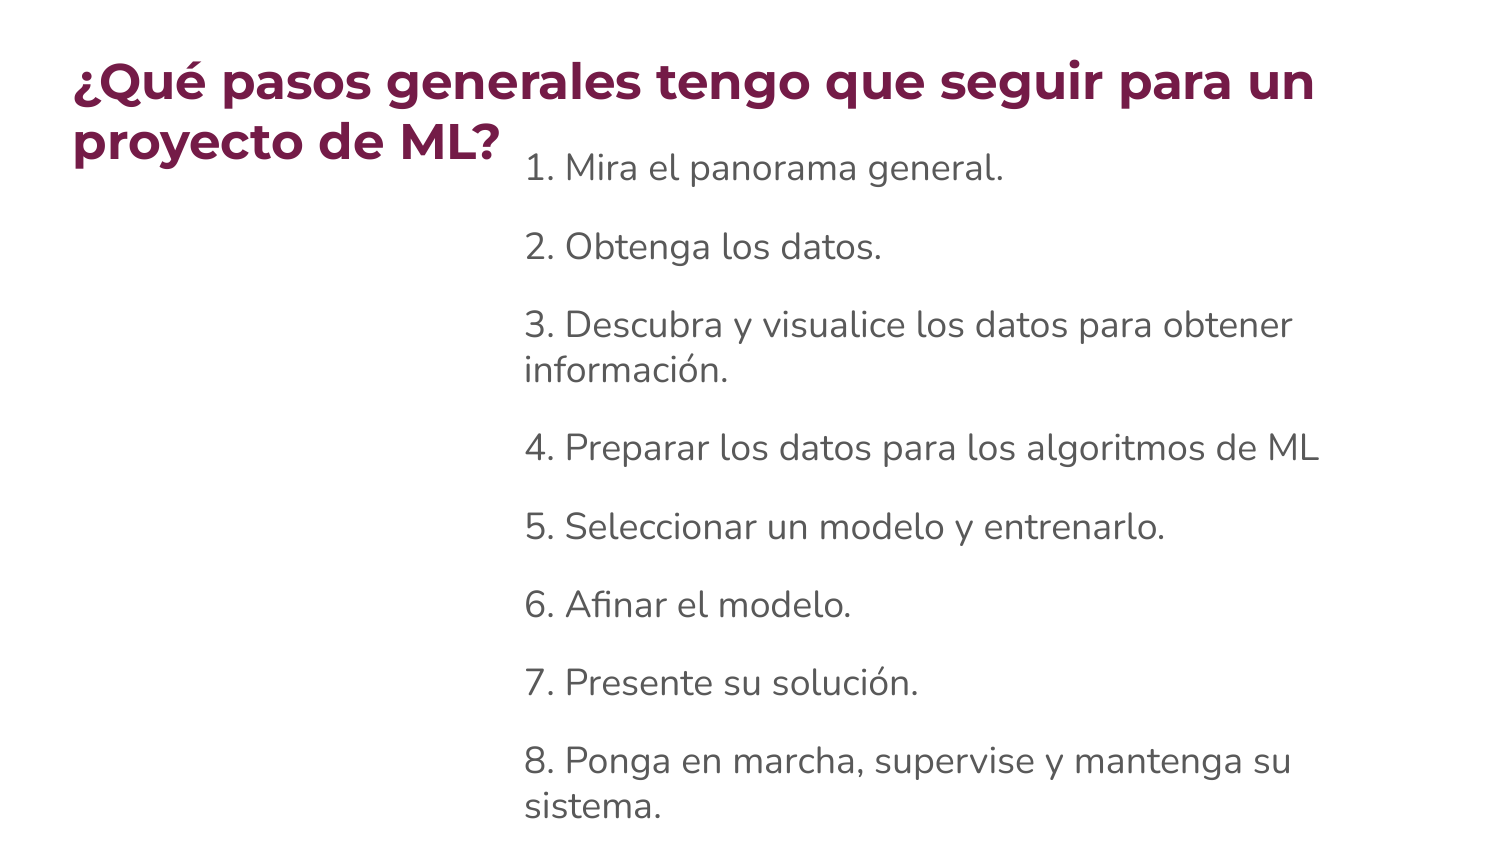

# ¿Qué pasos generales tengo que seguir para un proyecto de ML?
1. Mira el panorama general.
2. Obtenga los datos.
3. Descubra y visualice los datos para obtener información.
4. Preparar los datos para los algoritmos de ML
5. Seleccionar un modelo y entrenarlo.
6. Afinar el modelo.
7. Presente su solución.
8. Ponga en marcha, supervise y mantenga su sistema.